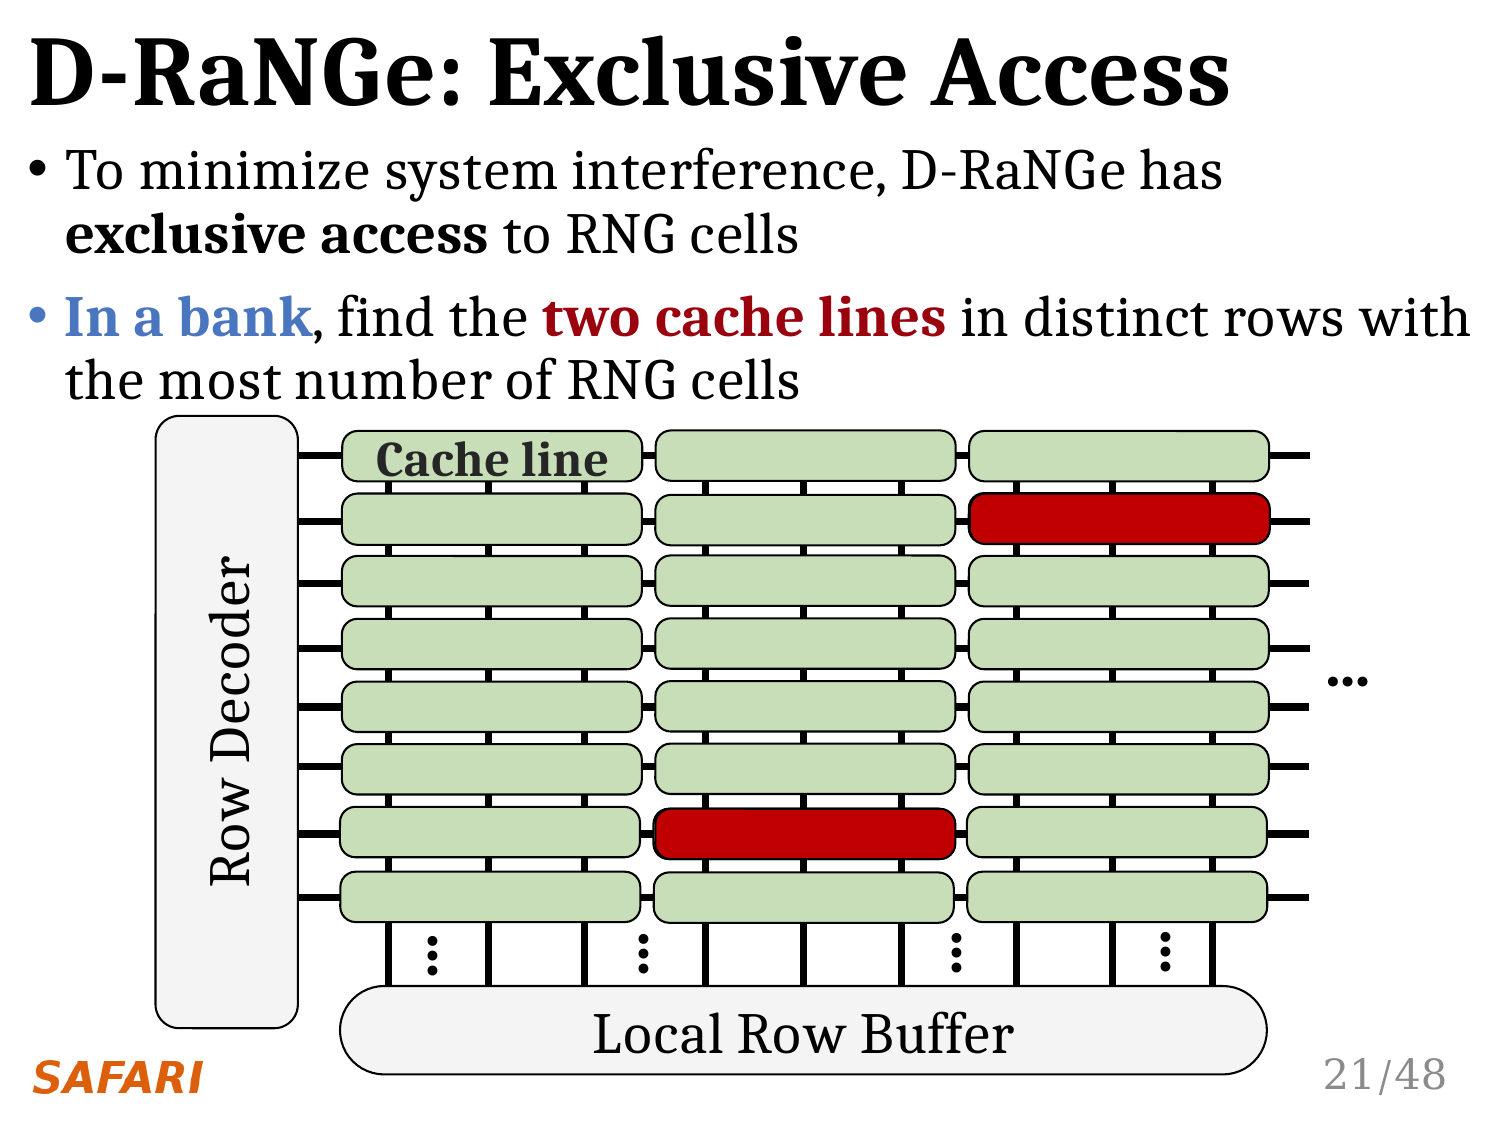

# D-RaNGe: Exclusive Access
To minimize system interference, D-RaNGe has exclusive access to RNG cells
In a bank, find the two cache lines in distinct rows with the most number of RNG cells
…
Row Decoder
…
…
…
…
Local Row Buffer

Cache line